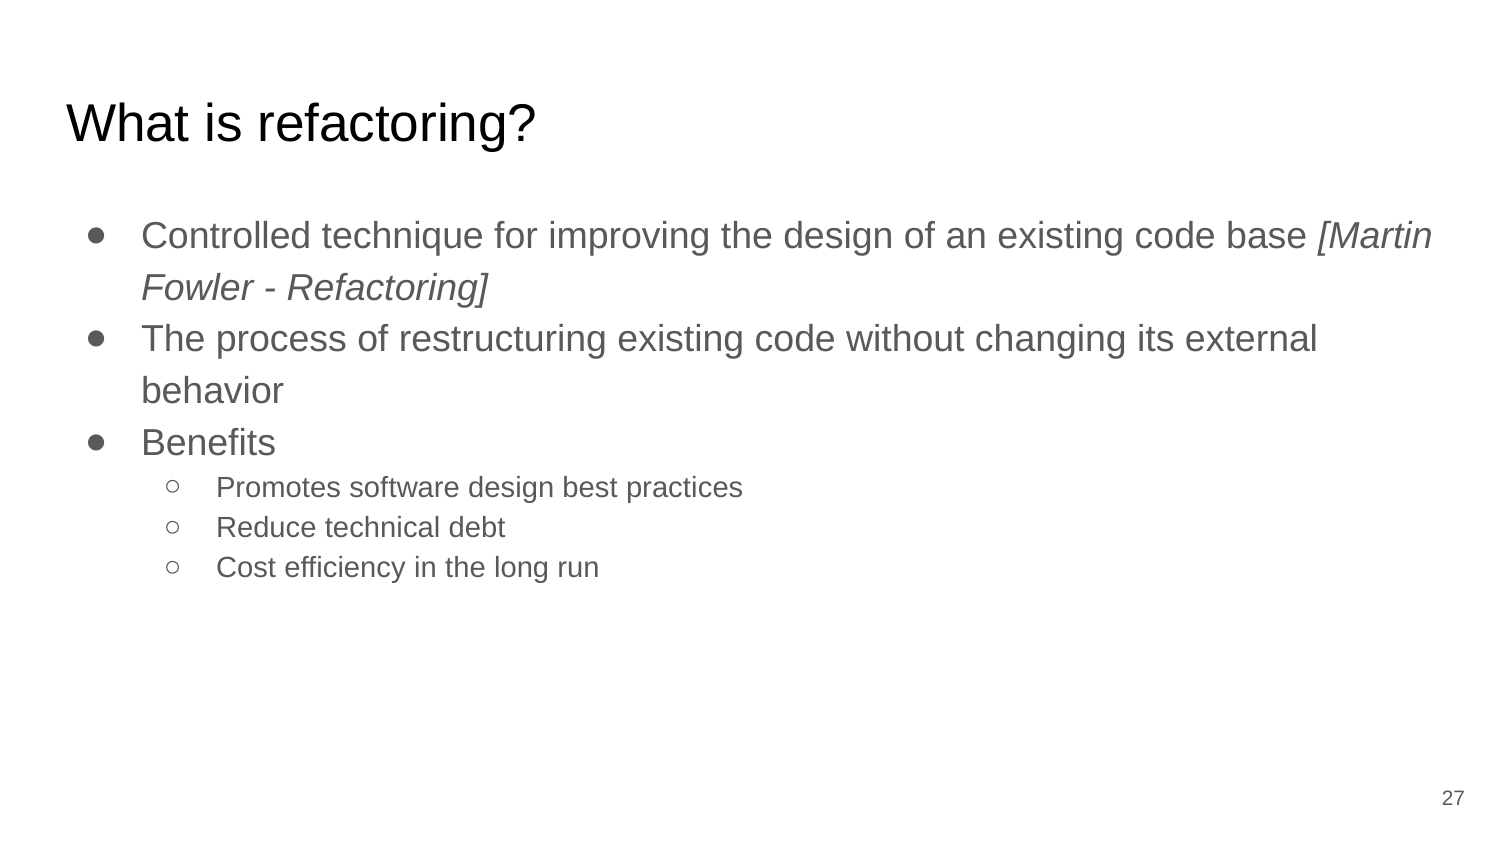

# What is refactoring?
Controlled technique for improving the design of an existing code base [Martin Fowler - Refactoring]
The process of restructuring existing code without changing its external behavior
Benefits
Promotes software design best practices
Reduce technical debt
Cost efficiency in the long run
27